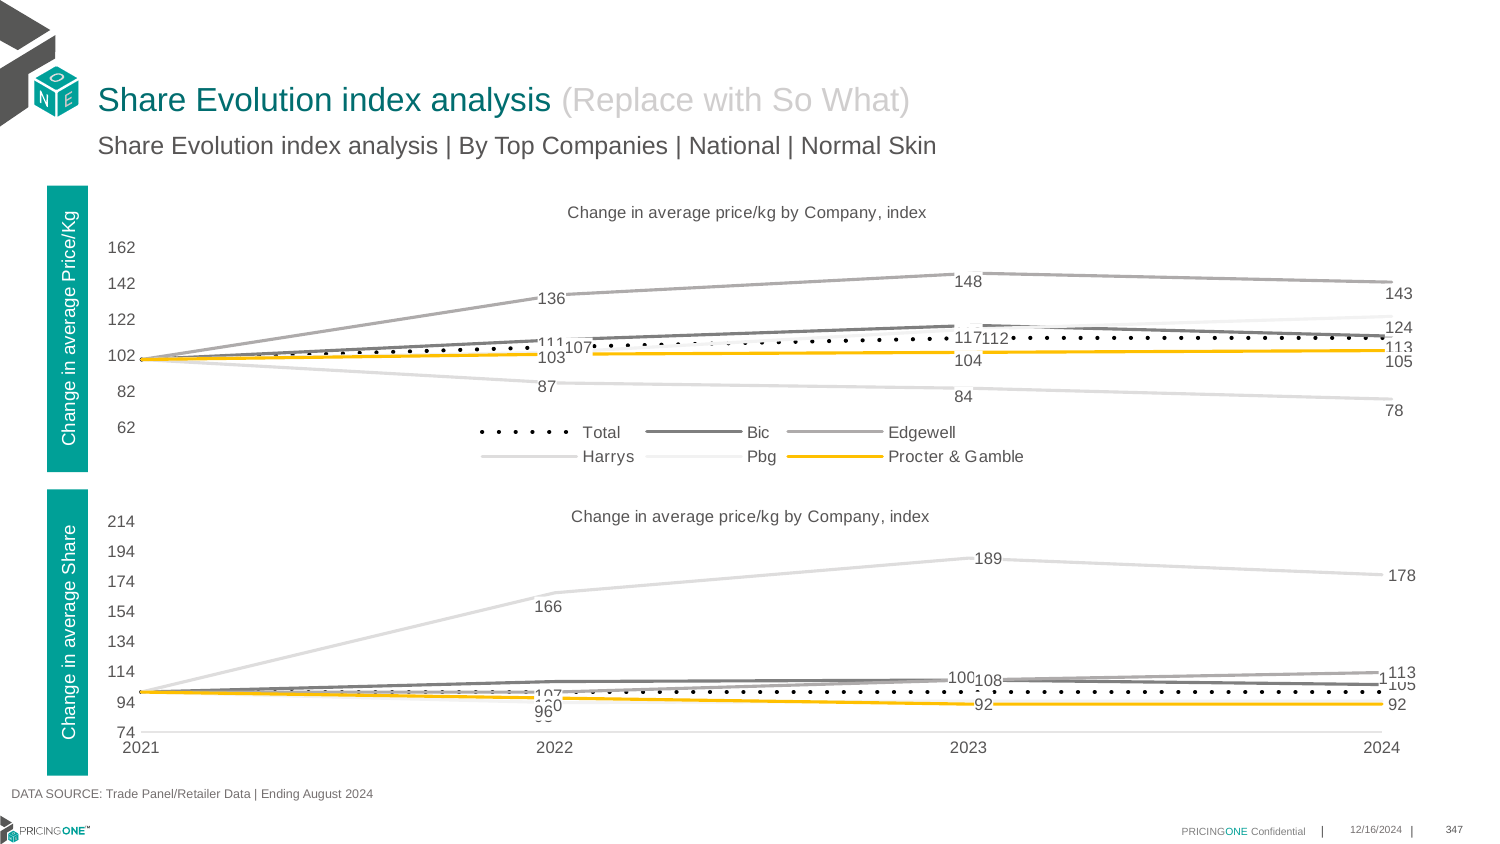

# Share Evolution index analysis (Replace with So What)
Share Evolution index analysis | By Top Companies | National | Normal Skin

### Chart: Change in average price/kg by Company, index

| Category | Total | Bic | Edgewell | Harrys | Pbg | Procter & Gamble |
|---|---|---|---|---|---|---|
| 2021 | 100.0 | 100.0 | 100.0 | 100.0 | 100.0 | 100.0 |
| 2022 | 107.0 | 111.0 | 136.0 | 87.0 | 104.0 | 103.0 |
| 2023 | 112.0 | 119.0 | 148.0 | 84.0 | 117.0 | 104.0 |
| 2024 | 112.0 | 113.0 | 143.0 | 78.0 | 124.0 | 105.0 |
Change in average Price/Kg

### Chart: Change in average price/kg by Company, index

| Category | Total | Bic | Edgewell | Harrys | Pbg | Procter & Gamble |
|---|---|---|---|---|---|---|
| 2021 | 100.0 | 100.0 | 100.0 | 100.0 | 100.0 | 100.0 |
| 2022 | 100.0 | 107.0 | 100.0 | 166.0 | 93.0 | 96.0 |
| 2023 | 100.0 | 108.0 | 108.0 | 189.0 | 94.0 | 92.0 |
| 2024 | 100.0 | 105.0 | 113.0 | 178.0 | 94.0 | 92.0 |
Change in average Share
DATA SOURCE: Trade Panel/Retailer Data | Ending August 2024

12/16/2024
347